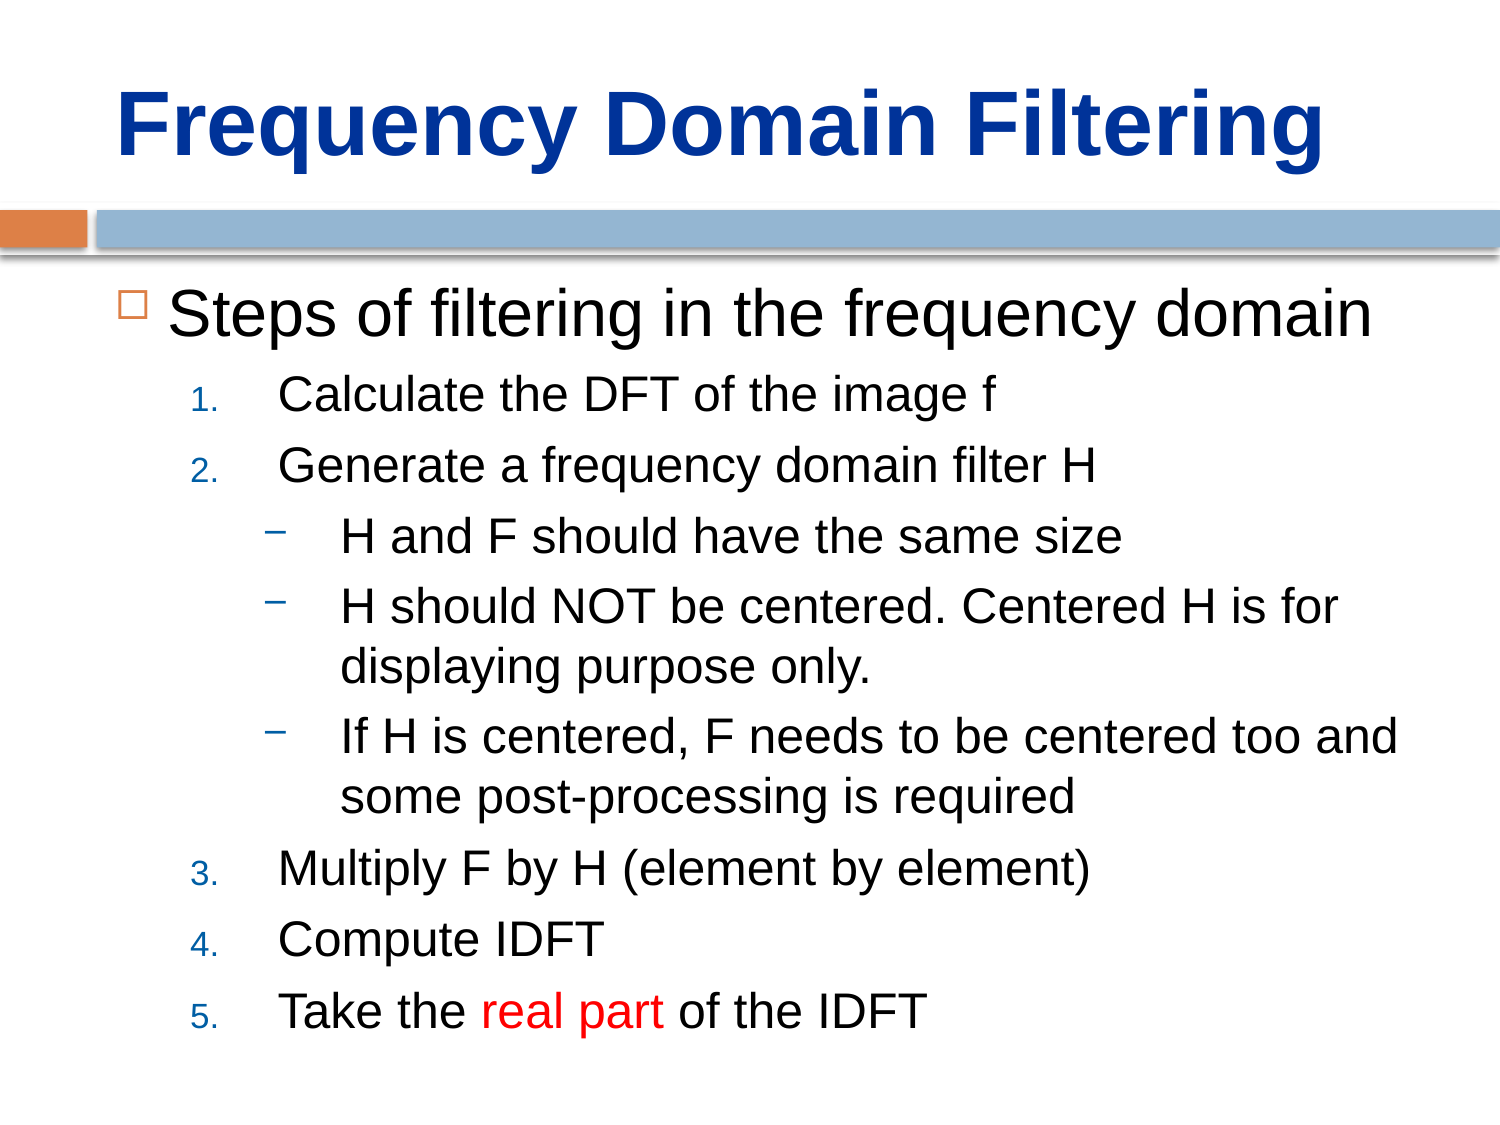

# Frequency Domain Filtering
Steps of filtering in the frequency domain
Calculate the DFT of the image f
Generate a frequency domain filter H
H and F should have the same size
H should NOT be centered. Centered H is for displaying purpose only.
If H is centered, F needs to be centered too and some post-processing is required
Multiply F by H (element by element)
Compute IDFT
Take the real part of the IDFT